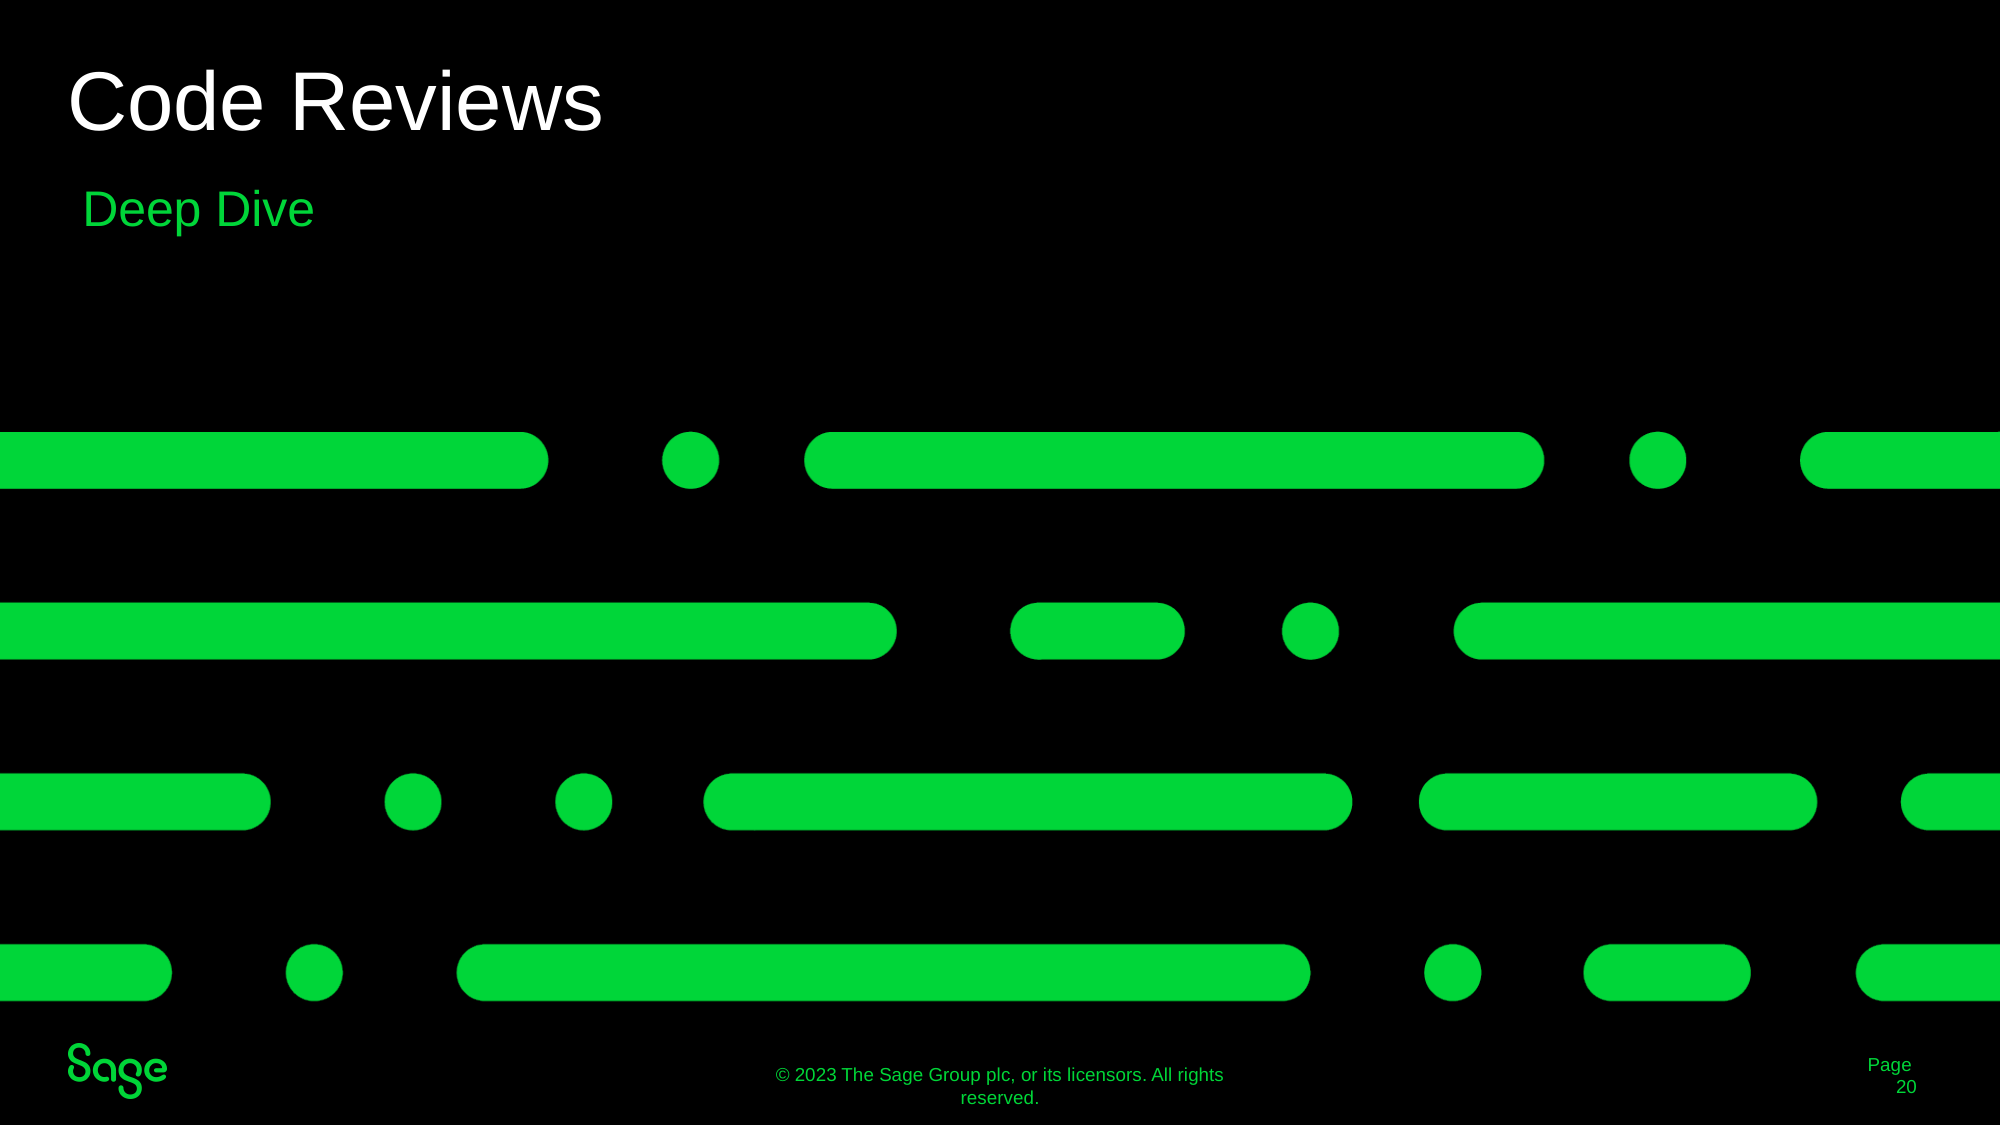

# Code Reviews
Deep Dive
Page 20